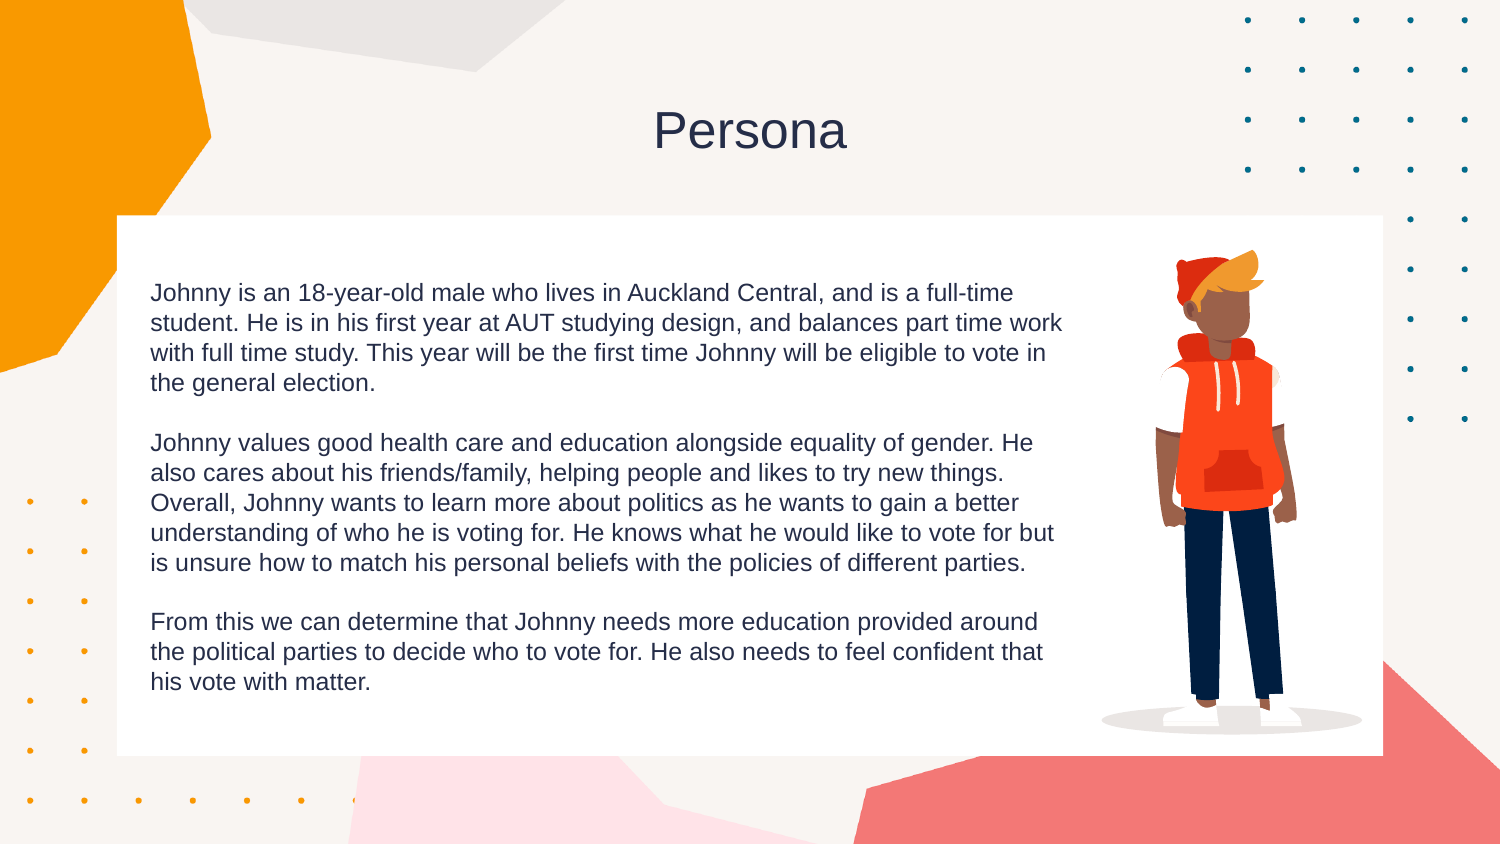

Persona
Johnny is an 18-year-old male who lives in Auckland Central, and is a full-time student. He is in his first year at AUT studying design, and balances part time work with full time study. This year will be the first time Johnny will be eligible to vote in the general election.

Johnny values good health care and education alongside equality of gender. He also cares about his friends/family, helping people and likes to try new things.​ Overall, Johnny wants to learn more about politics as he wants to gain a better understanding of who he is voting for. He knows what he would like to vote for but is unsure how to match his personal beliefs with the policies of different parties.

From this we can determine that Johnny needs more education provided around the political parties to decide who to vote for. He also needs to feel confident that his vote with matter.